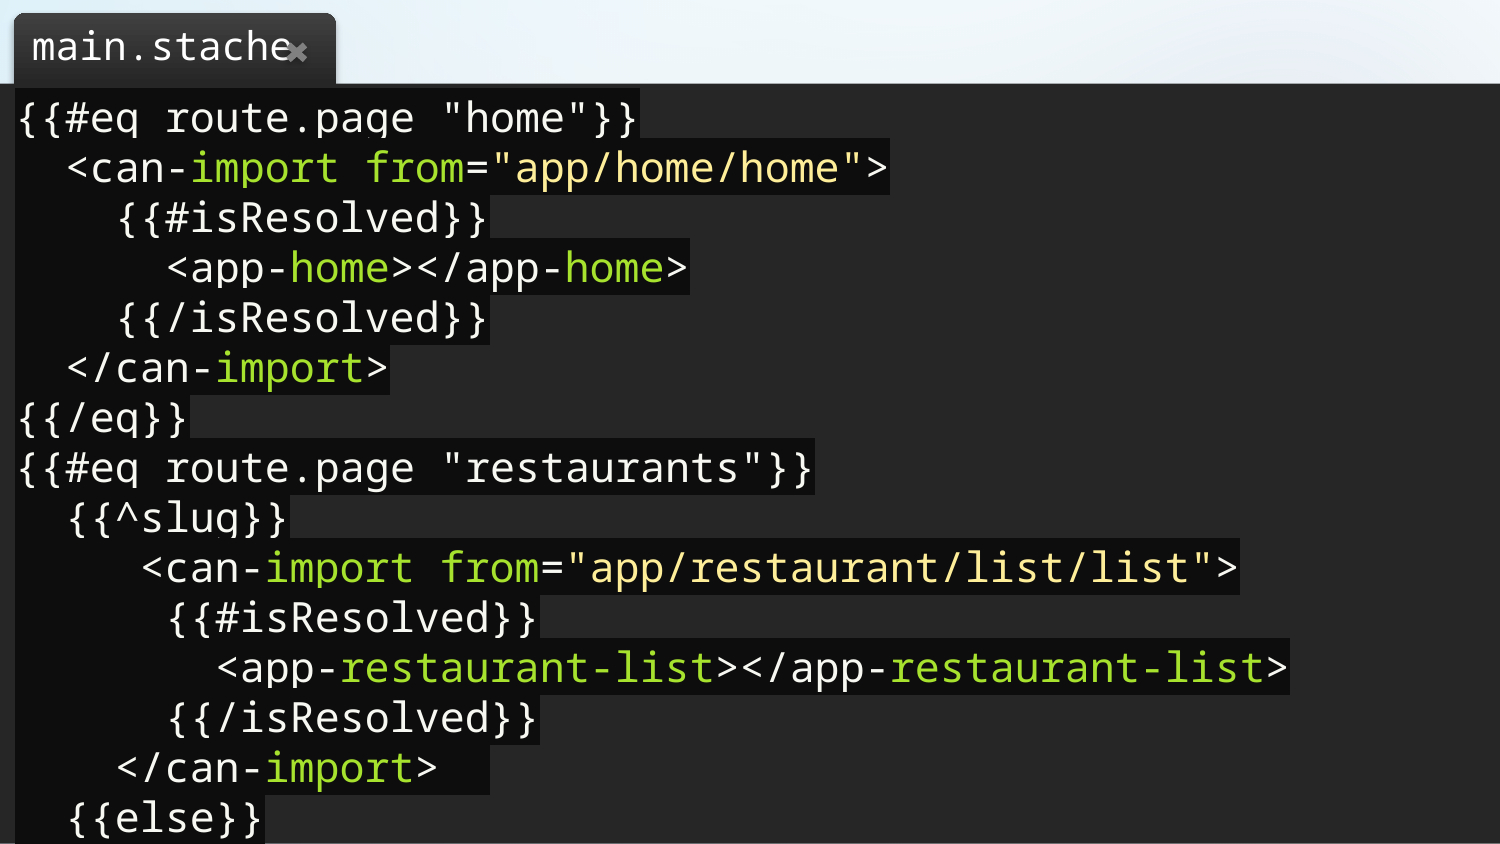

main.stache

{{#eq route.page "home"}}
  <can-import from="app/home/home">
    {{#isResolved}}
      <app-home></app-home>
    {{/isResolved}}
  </can-import>
{{/eq}}
{{#eq route.page "restaurants"}}
  {{^slug}}
     <can-import from="app/restaurant/list/list">
      {{#isResolved}}
        <app-restaurant-list></app-restaurant-list>
      {{/isResolved}}
    </can-import>
  {{else}}